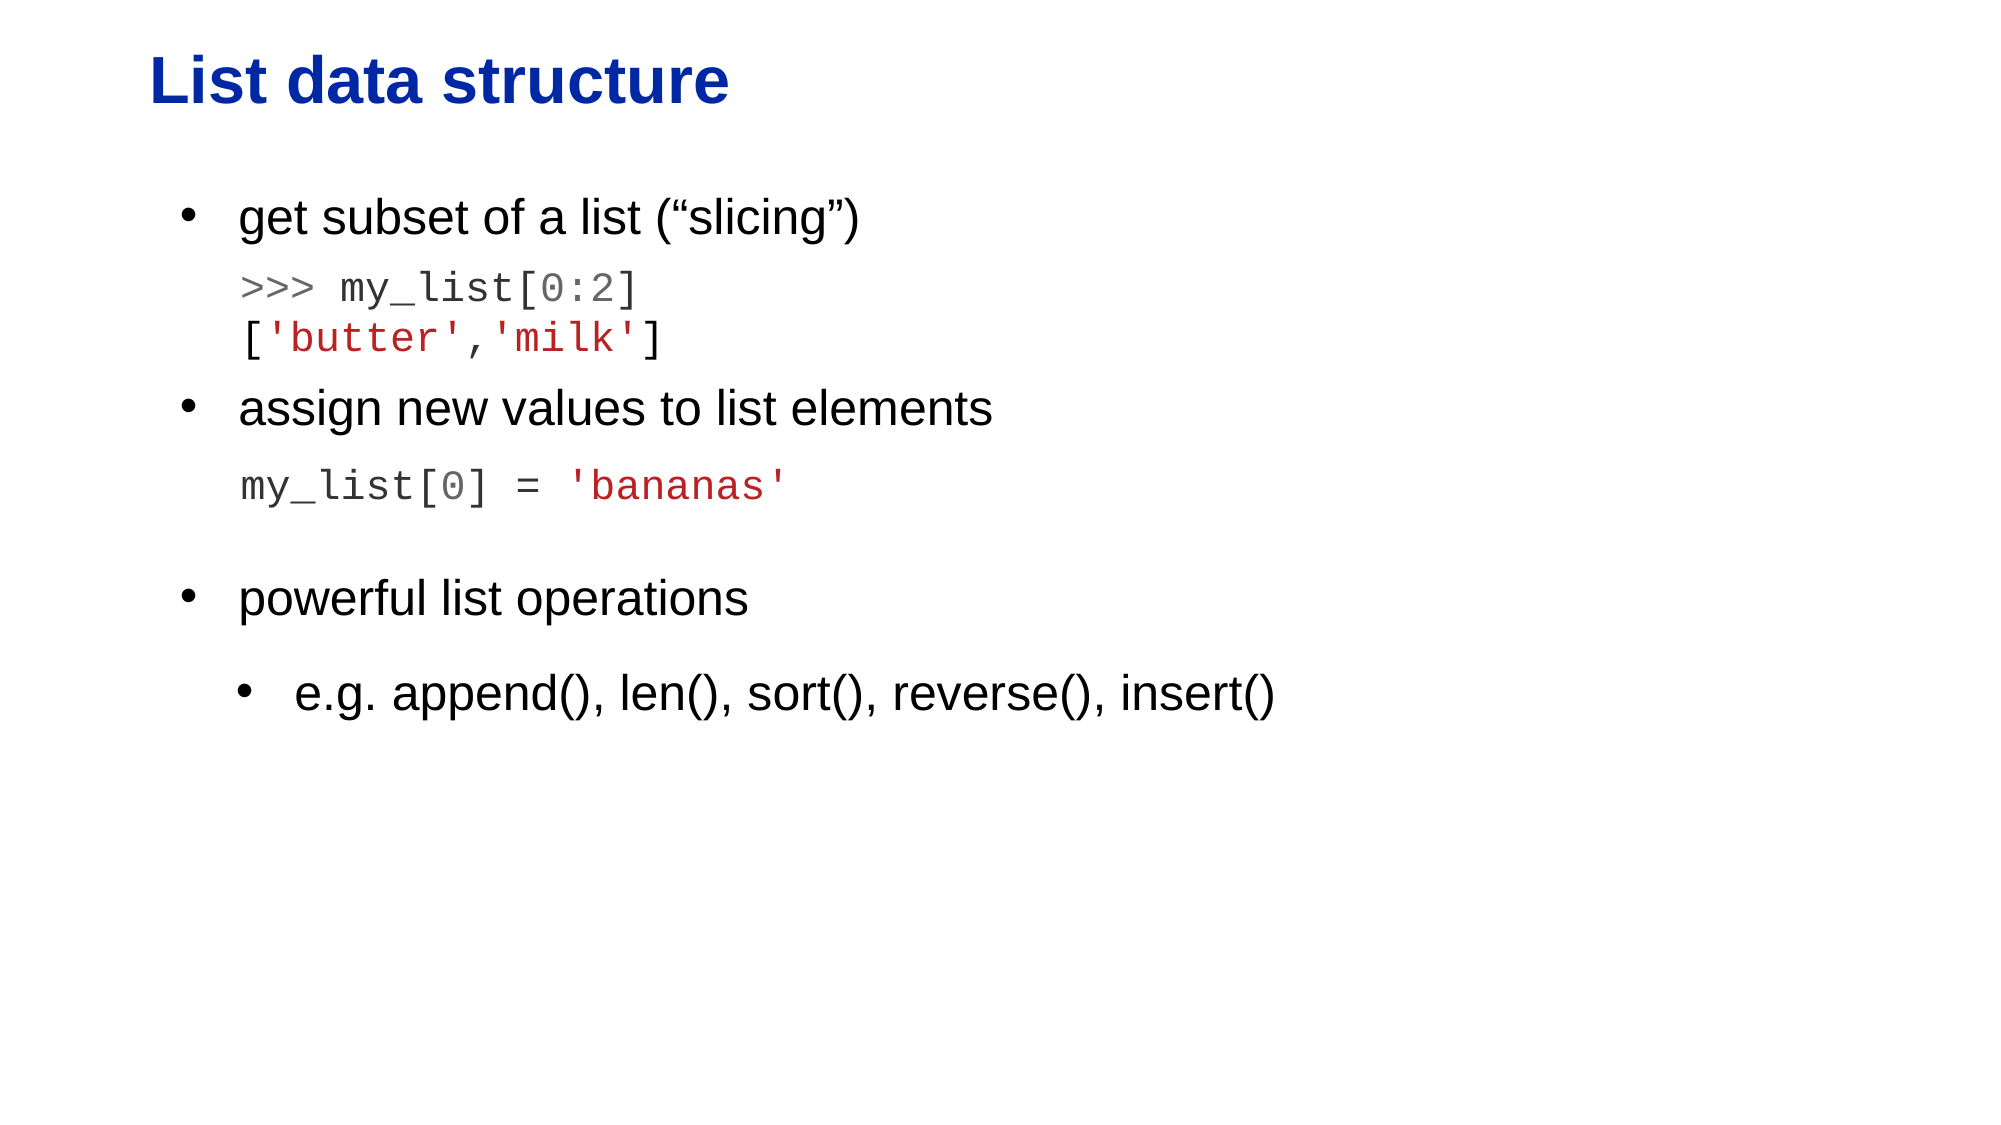

# List data structure
get subset of a list (“slicing”)

assign new values to list elements

powerful list operations
e.g. append(), len(), sort(), reverse(), insert()
>>> my_list[0:2]
['butter','milk']
my_list[0] = 'bananas'